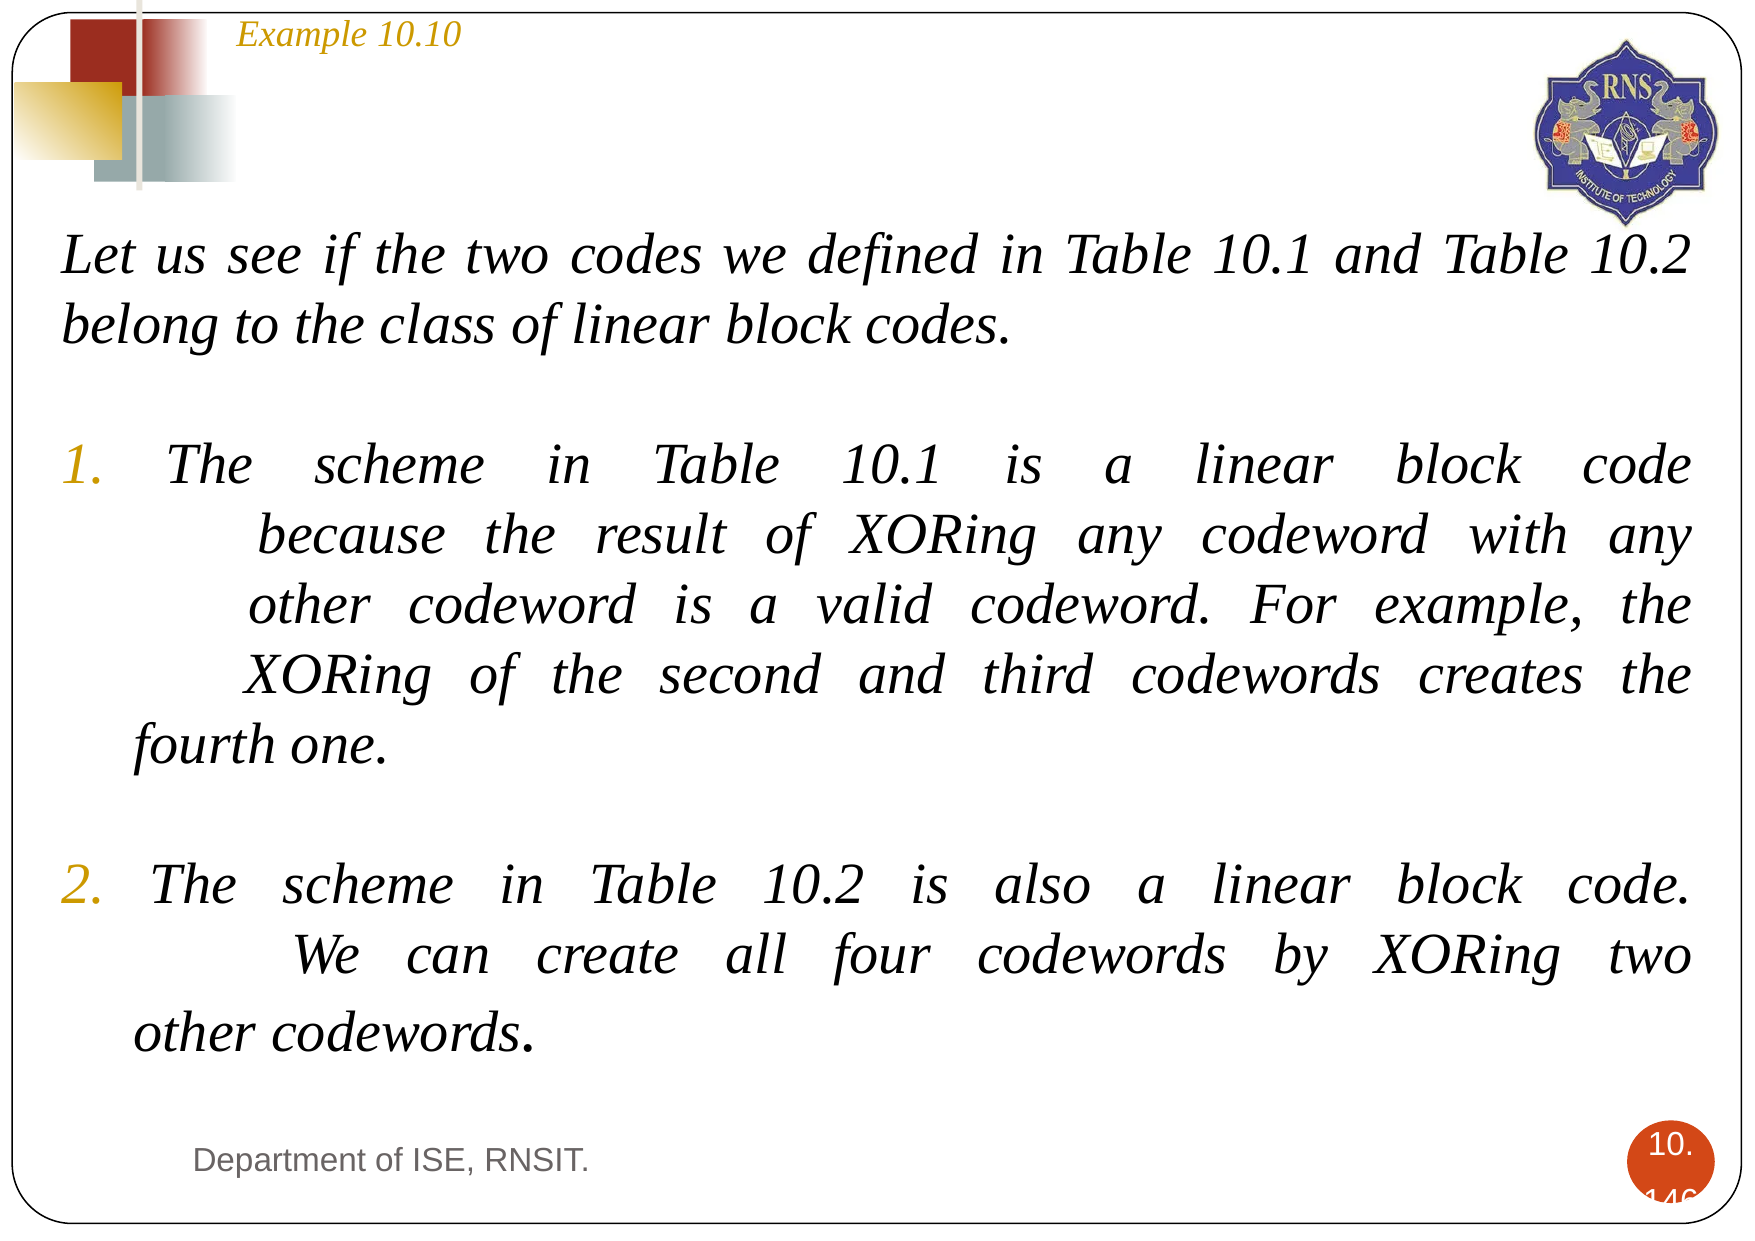

Example 10.10

Let us see if the two codes we defined in Table 10.1 and Table 10.2 belong to the class of linear block codes.

1. The scheme in Table 10.1 is a linear block code
     because the result of XORing any codeword with any
     other codeword is a valid codeword. For example, the
     XORing of the second and third codewords creates the
     fourth one.

2. The scheme in Table 10.2 is also a linear block code.
     We can create all four codewords by XORing two
     other codewords.
Department of ISE, RNSIT.
10.146